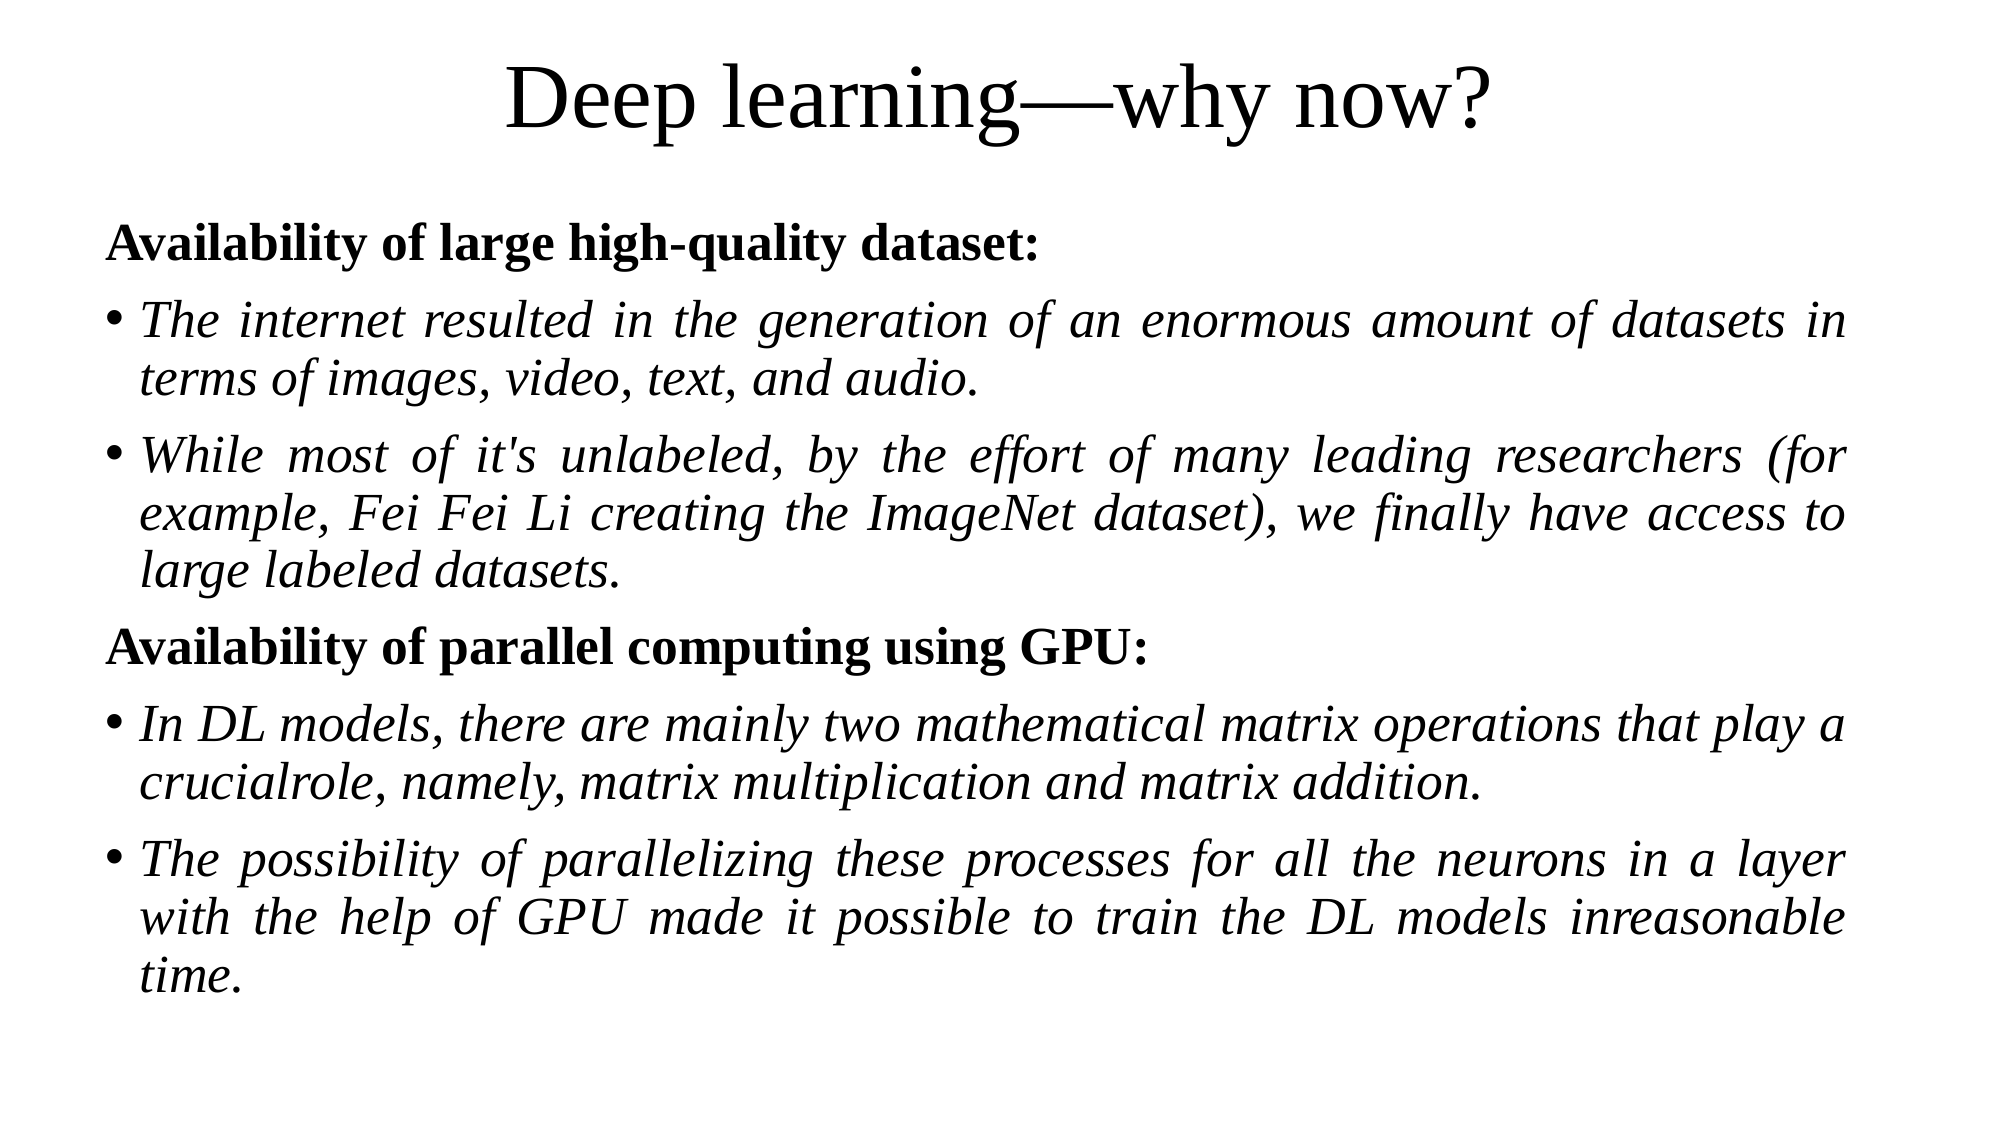

# Deep learning—why now?
Availability of large high-quality dataset:
The internet resulted in the generation of an enormous amount of datasets in terms of images, video, text, and audio.
While most of it's unlabeled, by the effort of many leading researchers (for example, Fei Fei Li creating the ImageNet dataset), we finally have access to large labeled datasets.
Availability of parallel computing using GPU:
In DL models, there are mainly two mathematical matrix operations that play a crucialrole, namely, matrix multiplication and matrix addition.
The possibility of parallelizing these processes for all the neurons in a layer with the help of GPU made it possible to train the DL models inreasonable time.